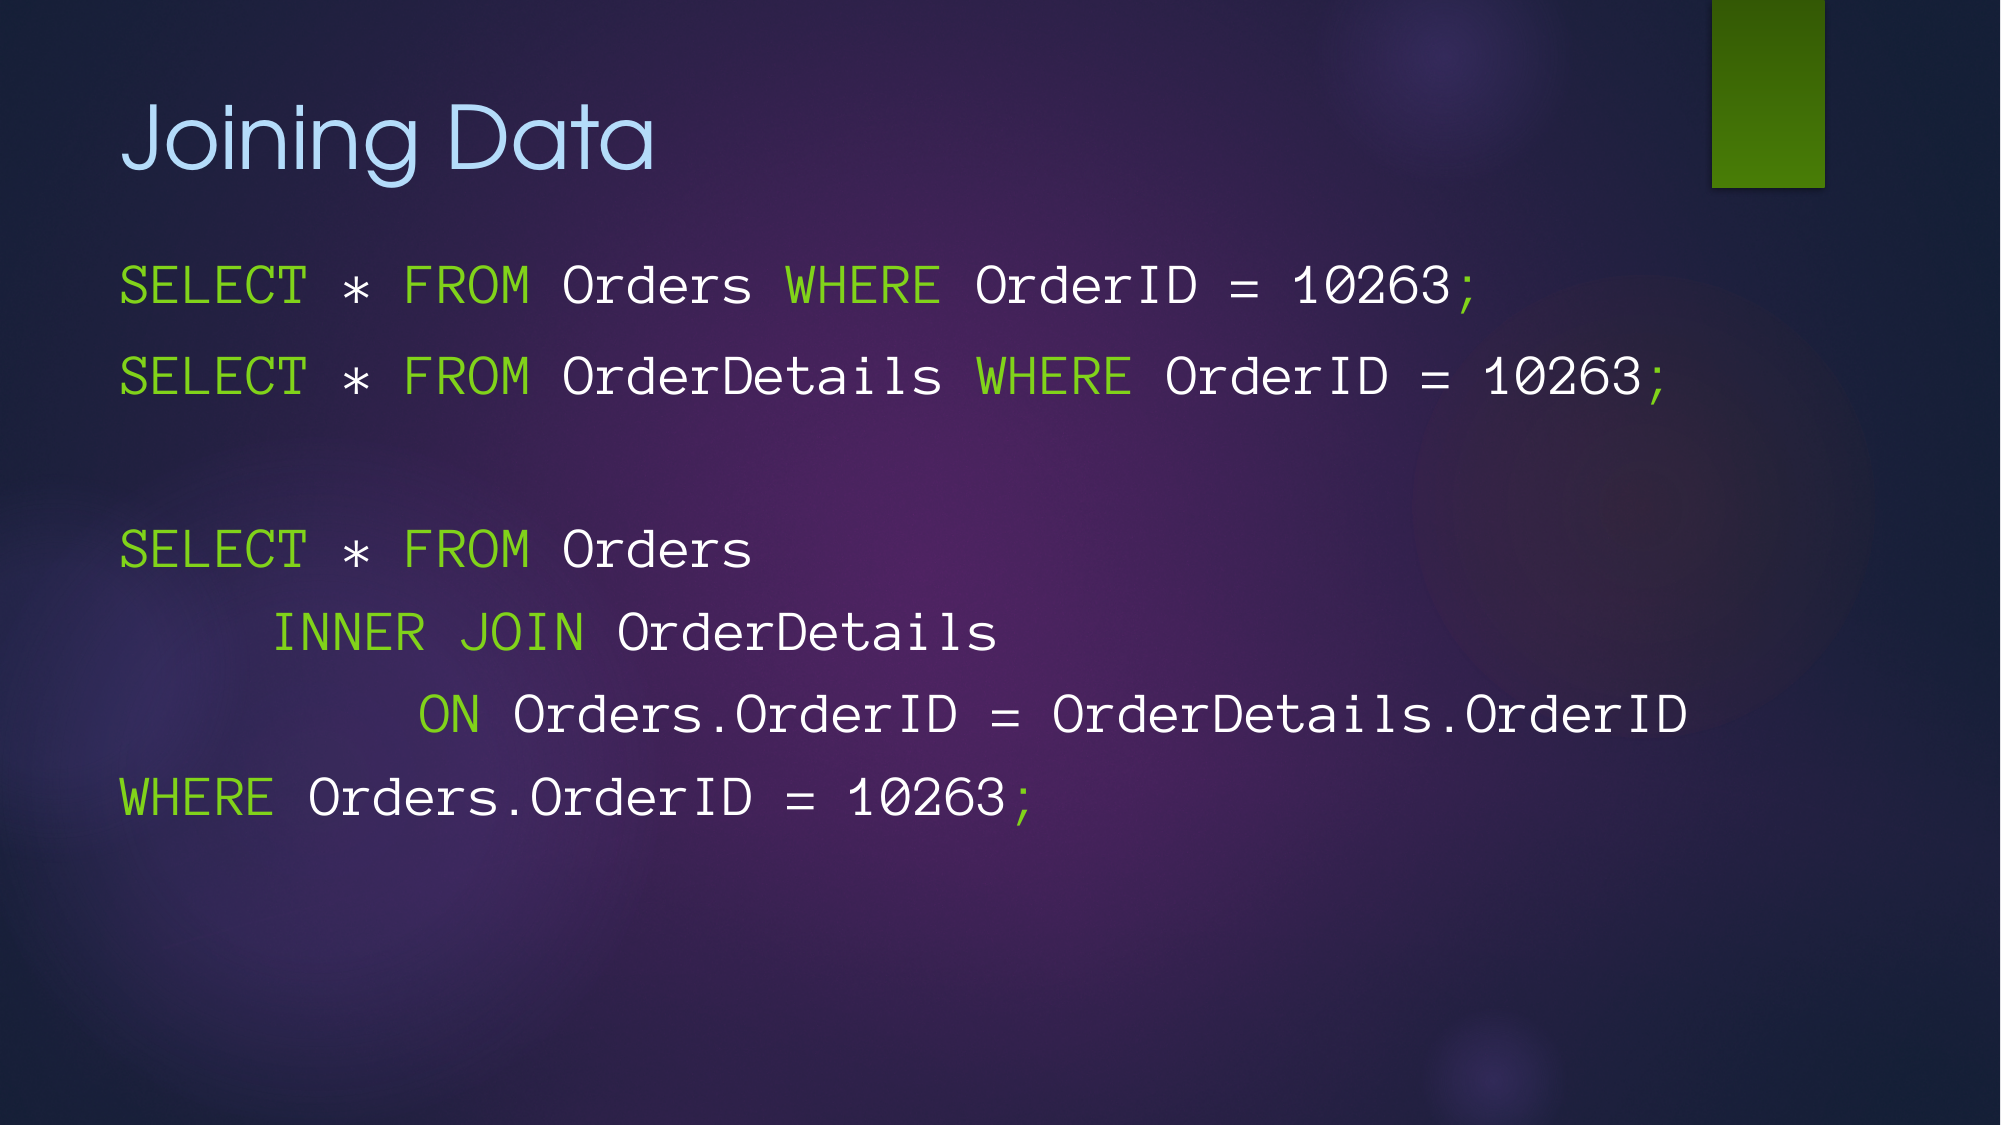

# Joining Data
SELECT * FROM Orders WHERE OrderID = 10263;
SELECT * FROM OrderDetails WHERE OrderID = 10263;

SELECT * FROM Orders
	INNER JOIN OrderDetails
		ON Orders.OrderID = OrderDetails.OrderID
WHERE Orders.OrderID = 10263;